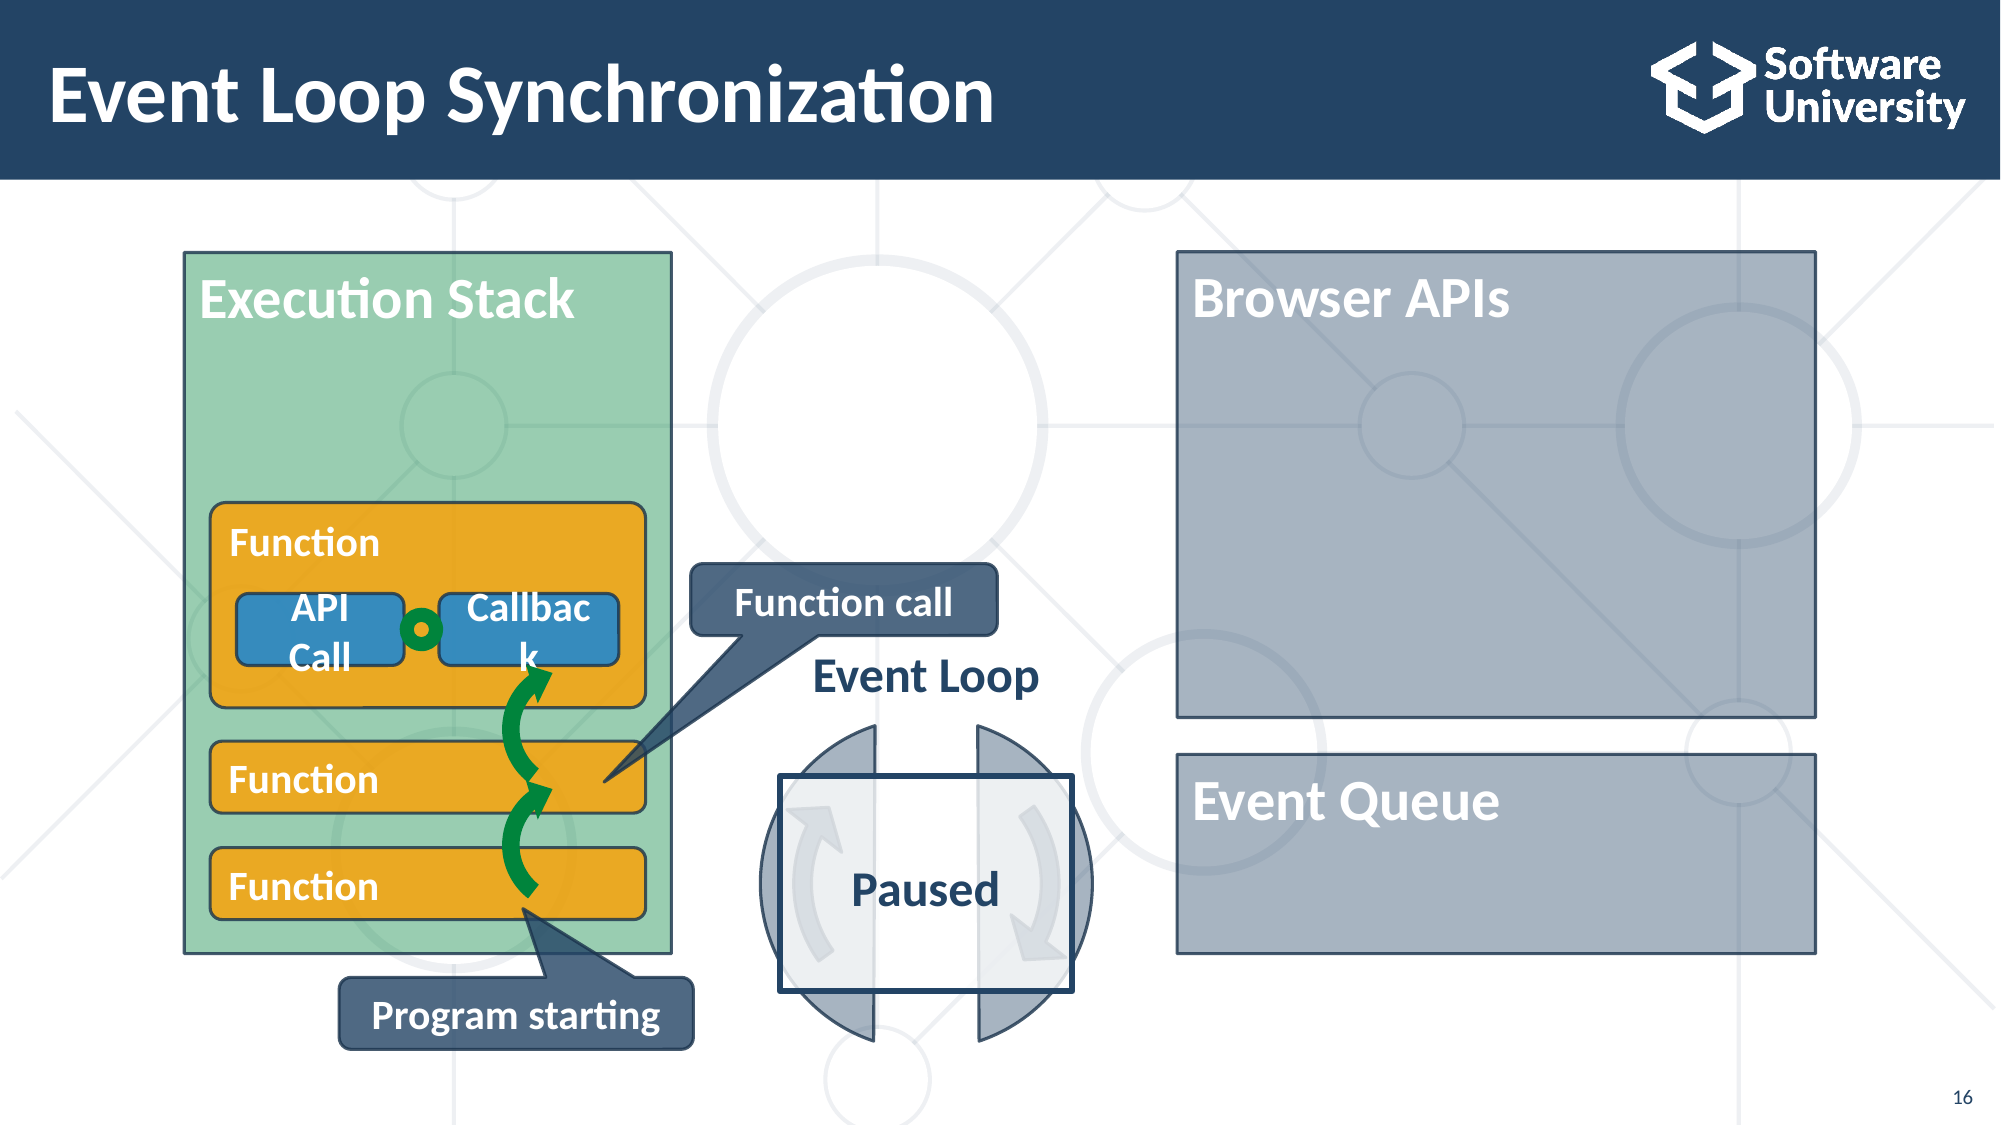

# Event Loop Synchronization
Browser APIs
Execution Stack
Function
Function call
API Call
Callback

Event Loop

Function
Event Queue

Paused
Function
Program starting
16